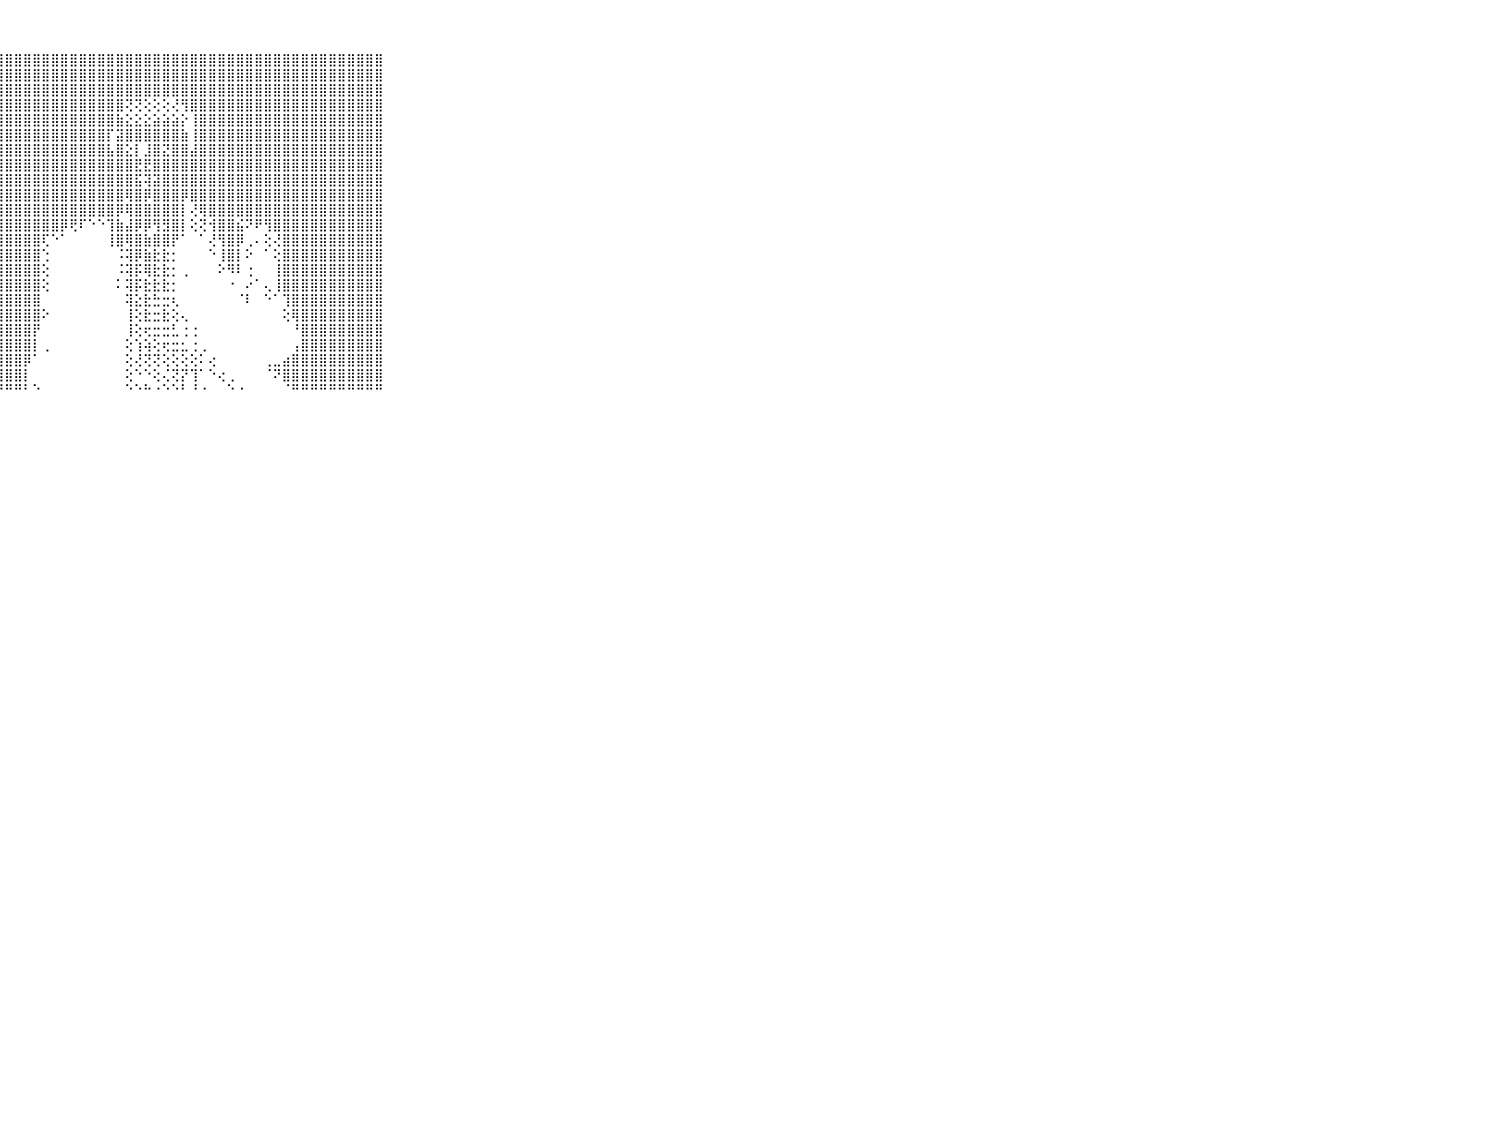

⠀⠀⠀⠀⠀⠀⠀⠀⠀⠀⠀⣿⣿⣿⣿⣿⣿⣿⣿⣿⣿⣿⣿⣿⣿⣿⣿⣿⣿⣿⣿⣿⣿⣿⣿⣿⣿⣿⣿⣿⣿⣿⣿⣿⣿⣿⣿⣿⣿⣿⣿⣿⣿⣿⣿⣿⣿⣿⣿⣿⣿⣿⣿⣿⣿⣿⣿⣿⣿⠀⠀⠀⠀⠀⠀⠀⠀⠀⠀⠀⠀
⠀⠀⠀⠀⠀⠀⠀⠀⠀⠀⠀⣿⣿⣿⣿⣿⣿⣿⣿⣿⣿⣿⣿⣿⣿⣿⣿⣿⣿⣿⣿⣿⣿⣿⣿⣿⣿⣿⣿⣿⣿⣿⣿⣿⣿⣿⣿⣿⣿⣿⣿⣿⣿⣿⣿⣿⣿⣿⣿⣿⣿⣿⣿⣿⣿⣿⣿⣿⣿⠀⠀⠀⠀⠀⠀⠀⠀⠀⠀⠀⠀
⠀⠀⠀⠀⠀⠀⠀⠀⠀⠀⠀⣿⣿⣿⣿⣿⣿⣿⣿⣿⣿⣿⣿⣿⣿⣿⣿⣿⣿⣿⣿⣿⣿⣿⣿⣿⣿⣿⣿⣿⣿⣿⣿⣿⣿⣿⣿⣿⣿⣿⣿⣿⣿⣿⣿⣿⣿⣿⣿⣿⣿⣿⣿⣿⣿⣿⣿⣿⣿⠀⠀⠀⠀⠀⠀⠀⠀⠀⠀⠀⠀
⠀⠀⠀⠀⠀⠀⠀⠀⠀⠀⠀⣿⣿⣿⣿⣿⣿⣿⣿⣿⣿⣿⣿⣿⣿⣿⣿⣿⣿⣿⣿⣿⣿⣿⣿⣿⣿⣿⣿⣿⣿⢝⢝⢕⢕⢕⢜⢻⣿⣿⣿⣿⣿⣿⣿⣿⣿⣿⣿⣿⣿⣿⣿⣿⣿⣿⣿⣿⣿⠀⠀⠀⠀⠀⠀⠀⠀⠀⠀⠀⠀
⠀⠀⠀⠀⠀⠀⠀⠀⠀⠀⠀⣿⣿⣿⣿⣿⣿⣿⣿⣿⣿⣿⣿⣿⣿⣿⣿⣿⣿⣿⣿⣿⣿⣿⣿⣿⣿⣿⣿⣿⣷⣕⣕⣕⣵⣵⣵⡕⢸⣿⣿⣿⣿⣿⣿⣿⣿⣿⣿⣿⣿⣿⣿⣿⣿⣿⣿⣿⣿⠀⠀⠀⠀⠀⠀⠀⠀⠀⠀⠀⠀
⠀⠀⠀⠀⠀⠀⠀⠀⠀⠀⠀⣿⣿⣿⣿⣿⣿⣿⣿⣿⣿⣿⣿⣿⣿⣿⣿⣿⣿⣿⣿⣿⣿⣿⣿⣿⣿⣿⣿⡏⣽⣿⣿⣿⣿⣿⣿⣷⢸⣿⣿⣿⣿⣿⣿⣿⣿⣿⣿⣿⣿⣿⣿⣿⣿⣿⣿⣿⣿⠀⠀⠀⠀⠀⠀⠀⠀⠀⠀⠀⠀
⠀⠀⠀⠀⠀⠀⠀⠀⠀⠀⠀⣿⣿⣿⣿⣿⣿⣿⣿⣿⣿⣿⣿⣿⣿⣿⣿⣿⣿⣿⣿⣿⣿⣿⣿⣿⣿⣿⣿⣧⣿⣕⡇⣸⣿⣝⣿⣿⣼⣿⣿⣿⣿⣿⣿⣿⣿⣿⣿⣿⣿⣿⣿⣿⣿⣿⣿⣿⣿⠀⠀⠀⠀⠀⠀⠀⠀⠀⠀⠀⠀
⠀⠀⠀⠀⠀⠀⠀⠀⠀⠀⠀⣿⣿⣿⣿⣿⣿⣿⣿⣿⣿⣿⣿⣿⣿⣿⣿⣿⣿⣿⣿⣿⣿⣿⣿⣿⣿⣿⣿⣿⣿⣿⣟⣟⣿⣿⣿⣿⣿⣿⣿⣿⣿⣿⣿⣿⣿⣿⣿⣿⣿⣿⣿⣿⣿⣿⣿⣿⣿⠀⠀⠀⠀⠀⠀⠀⠀⠀⠀⠀⠀
⠀⠀⠀⠀⠀⠀⠀⠀⠀⠀⠀⣿⣿⣿⣿⣿⣿⣿⣿⣿⣿⣿⣿⣿⣿⣿⣿⣿⣿⣿⣿⣿⣿⣿⣿⣿⣿⣿⣿⣿⣿⣿⣯⢽⣽⣿⣿⣿⣿⣿⣿⣿⣿⣿⣿⣿⣿⣿⣿⣿⣿⣿⣿⣿⣿⣿⣿⣿⣿⠀⠀⠀⠀⠀⠀⠀⠀⠀⠀⠀⠀
⠀⠀⠀⠀⠀⠀⠀⠀⠀⠀⠀⣿⣿⣿⣿⣿⣿⣿⣿⣿⣿⣿⣿⣿⣿⣿⣿⣿⣿⣿⣿⣿⣿⣿⣿⣿⣿⣿⣿⣿⣿⢿⣿⡿⣿⣿⣿⡿⣿⣿⣿⣿⣿⣿⣿⣿⣿⣿⣿⣿⣿⣿⣿⣿⣿⣿⣿⣿⣿⠀⠀⠀⠀⠀⠀⠀⠀⠀⠀⠀⠀
⠀⠀⠀⠀⠀⠀⠀⠀⠀⠀⠀⣿⣿⣿⣿⣿⣿⣿⣿⣿⣿⣿⣿⣿⣿⣿⣿⣿⣿⣿⣿⣿⣿⣿⣿⣿⣿⣿⣿⣿⡿⢿⣿⣿⣿⣿⣿⡇⢜⢿⣿⣿⣿⣿⣿⣿⣿⣿⣿⣿⣿⣿⣿⣿⣿⣿⣿⣿⣿⠀⠀⠀⠀⠀⠀⠀⠀⠀⠀⠀⠀
⠀⠀⠀⠀⠀⠀⠀⠀⠀⠀⠀⣿⣿⣿⣿⣿⣿⣿⣿⣿⣿⣿⣿⣿⣿⣿⣿⣿⣿⣿⣿⣿⣿⣿⡿⢟⠏⠑⠑⢹⣷⣼⡿⡿⢻⣻⣿⡇⢕⢝⢺⣿⣿⣮⠝⠟⢻⣿⣿⣿⣿⣿⣿⣿⣿⣿⣿⣿⣿⠀⠀⠀⠀⠀⠀⠀⠀⠀⠀⠀⠀
⠀⠀⠀⠀⠀⠀⠀⠀⠀⠀⠀⣿⣿⣿⣿⣿⣿⣿⣿⣿⣿⣿⣿⣿⣿⣿⣿⣿⣿⣿⣿⣿⢏⠑⠁⠀⠀⠀⠀⢸⣿⢿⣿⣷⣿⣿⡟⠁⠀⠁⢜⢻⣿⡿⢀⠄⢕⢜⣿⣿⣿⣿⣿⣿⣿⣿⣿⣿⣿⠀⠀⠀⠀⠀⠀⠀⠀⠀⠀⠀⠀
⠀⠀⠀⠀⠀⠀⠀⠀⠀⠀⠀⣿⣿⣿⣿⣿⣿⣿⣿⣿⣿⣿⣿⣿⣿⣿⣿⣿⣿⣿⣿⣿⢑⠀⠀⠀⠀⠀⠀⠀⠨⢽⡿⣷⣗⣗⡂⠀⠀⠀⠑⢸⣿⡇⠕⠀⠁⢕⣿⣿⣿⣿⣿⣿⣿⣿⣿⣿⣿⠀⠀⠀⠀⠀⠀⠀⠀⠀⠀⠀⠀
⠀⠀⠀⠀⠀⠀⠀⠀⠀⠀⠀⣿⣿⣿⣿⣿⣿⣿⣿⣿⣿⣿⣿⣿⣿⣿⣿⣿⣿⣿⣿⣿⢕⠀⠀⠀⠀⠀⠀⠀⠨⢽⡯⢿⣗⣗⡂⢀⠀⠀⠀⠕⠻⠇⢐⠀⠀⢸⣿⣿⣿⣿⣿⣿⣿⣿⣿⣿⣿⠀⠀⠀⠀⠀⠀⠀⠀⠀⠀⠀⠀
⠀⠀⠀⠀⠀⠀⠀⠀⠀⠀⠀⣿⣿⣿⣿⣿⣿⣿⣿⣿⣿⣿⣿⣿⣿⣿⣿⣿⣿⣿⣿⣿⢕⠀⠀⠀⠀⠀⠀⠀⠅⢽⡯⣗⣗⣗⡂⠀⠀⠀⠀⠀⠐⠀⠔⠁⢄⢸⣿⣿⣿⣿⣿⣿⣿⣿⣿⣿⣿⠀⠀⠀⠀⠀⠀⠀⠀⠀⠀⠀⠀
⠀⠀⠀⠀⠀⠀⠀⠀⠀⠀⠀⣿⣿⣿⣿⣿⣿⣿⣿⣿⣿⣿⣿⣿⣿⣿⣿⣿⣿⣿⣿⣿⠀⠀⠀⠀⠀⠀⠀⠀⠀⢽⣕⣗⣓⣒⢆⠀⠀⠀⠀⠀⠀⠈⠇⠀⠑⠁⢹⣿⣿⣿⣿⣿⣿⣿⣿⣿⣿⠀⠀⠀⠀⠀⠀⠀⠀⠀⠀⠀⠀
⠀⠀⠀⠀⠀⠀⠀⠀⠀⠀⠀⣿⣿⣿⣿⣿⣿⣿⣿⣿⣿⣿⣿⣿⣿⣿⣿⣿⣿⣿⣿⣿⠕⠀⠀⠀⠀⠀⠀⠀⠀⢸⢕⣗⣒⣗⢕⢄⠀⠀⠀⠀⠀⠀⠀⠀⠀⠀⢕⢿⣿⣿⣿⣿⣿⣿⣿⣿⣿⠀⠀⠀⠀⠀⠀⠀⠀⠀⠀⠀⠀
⠀⠀⠀⠀⠀⠀⠀⠀⠀⠀⠀⣿⣿⣿⣿⣿⣿⣿⣿⣿⣿⣿⣿⣿⣿⣿⣿⣿⣿⣿⣿⡟⠀⠀⠀⠀⠀⠀⠀⠀⠀⢸⢕⢖⣒⣒⣃⢐⢐⠀⠀⠀⠀⠀⠀⠀⠀⠀⠀⠘⣿⣿⣿⣿⣿⣿⣿⣿⣿⠀⠀⠀⠀⠀⠀⠀⠀⠀⠀⠀⠀
⠀⠀⠀⠀⠀⠀⠀⠀⠀⠀⠀⣿⣿⣿⣿⣿⣿⣿⣿⣿⣿⣿⣿⣿⣿⣿⣿⣿⣿⣿⣿⡇⢀⠀⠀⠀⠀⠀⠀⠀⠀⢕⢱⢵⢕⢖⣒⣂⢐⢀⠀⠀⠀⠀⠀⠀⠀⠀⠀⢠⣿⣿⣿⣿⣿⣿⣿⣿⣿⠀⠀⠀⠀⠀⠀⠀⠀⠀⠀⠀⠀
⠀⠀⠀⠀⠀⠀⠀⠀⠀⠀⠀⣿⣿⣿⣿⣿⣿⣿⣿⣿⣿⣿⣿⣿⣿⣿⣿⣿⣿⣿⡿⠁⠀⠀⠀⠀⠀⠀⠀⠀⠀⢕⢜⢝⢝⢕⢕⢕⢕⠅⢔⠀⠀⠀⠀⠀⢀⣀⣴⣿⣿⣿⣿⣿⣿⣿⣿⣿⣿⠀⠀⠀⠀⠀⠀⠀⠀⠀⠀⠀⠀
⠀⠀⠀⠀⠀⠀⠀⠀⠀⠀⠀⣿⣿⣿⣿⣿⣿⣿⣿⣿⣿⣿⣿⣿⣿⣿⣿⣿⣿⣿⡇⠀⠀⠀⠀⠀⠀⠀⠀⠀⠀⢕⠑⠑⢕⢌⢝⡝⢹⠁⠑⢔⢀⠀⠀⠀⠈⠝⣿⣿⣿⣿⣿⣿⣿⣿⣿⣿⣿⠀⠀⠀⠀⠀⠀⠀⠀⠀⠀⠀⠀
⠀⠀⠀⠀⠀⠀⠀⠀⠀⠀⠀⠛⠛⠛⠛⠛⠛⠛⠛⠛⠛⠛⠛⠛⠛⠛⠛⠛⠛⠛⠃⠑⠀⠀⠀⠀⠀⠀⠀⠀⠀⠑⠑⠓⠐⠑⠑⠃⠘⠐⠀⠀⠑⠐⠀⠀⠀⠀⠈⠛⠛⠛⠛⠛⠛⠛⠛⠛⠛⠀⠀⠀⠀⠀⠀⠀⠀⠀⠀⠀⠀